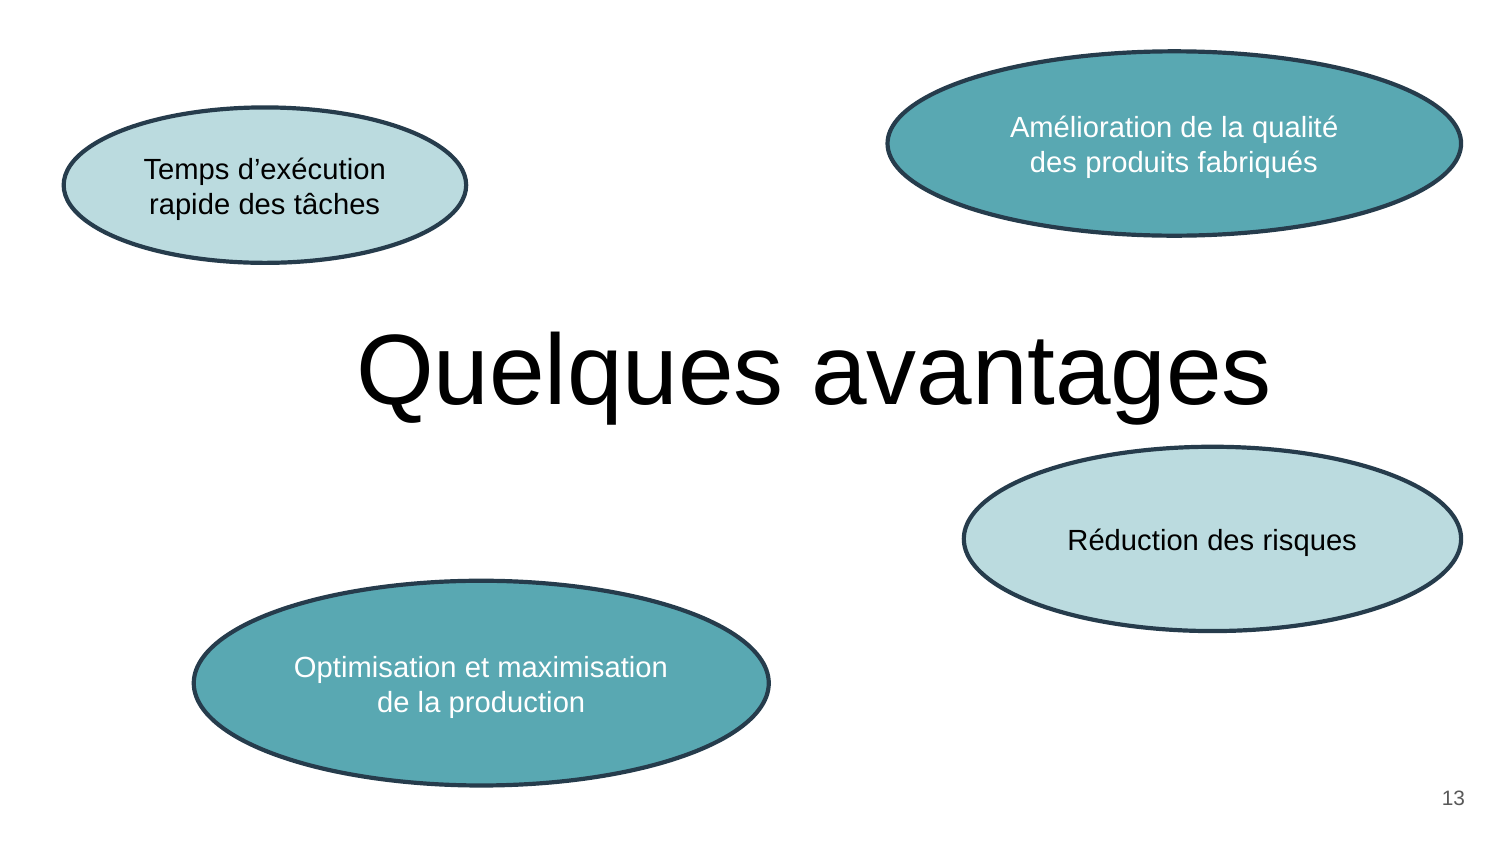

Amélioration de la qualité des produits fabriqués
Temps d’exécution rapide des tâches
# Quelques avantages
Réduction des risques
Optimisation et maximisation de la production
13